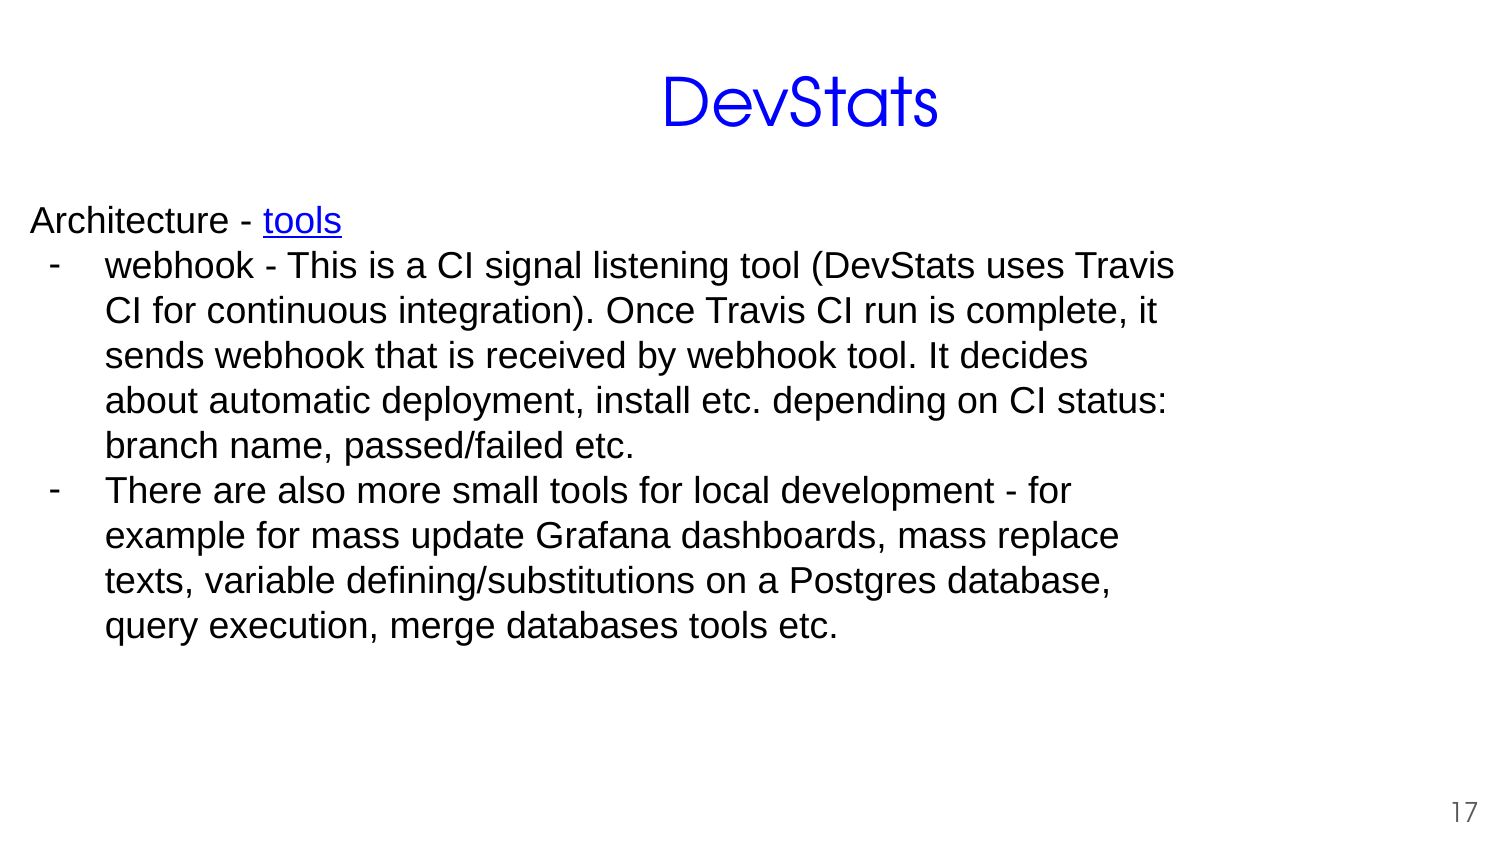

DevStats
Architecture - tools
webhook - This is a CI signal listening tool (DevStats uses Travis CI for continuous integration). Once Travis CI run is complete, it sends webhook that is received by webhook tool. It decides about automatic deployment, install etc. depending on CI status: branch name, passed/failed etc.
There are also more small tools for local development - for example for mass update Grafana dashboards, mass replace texts, variable defining/substitutions on a Postgres database, query execution, merge databases tools etc.
17